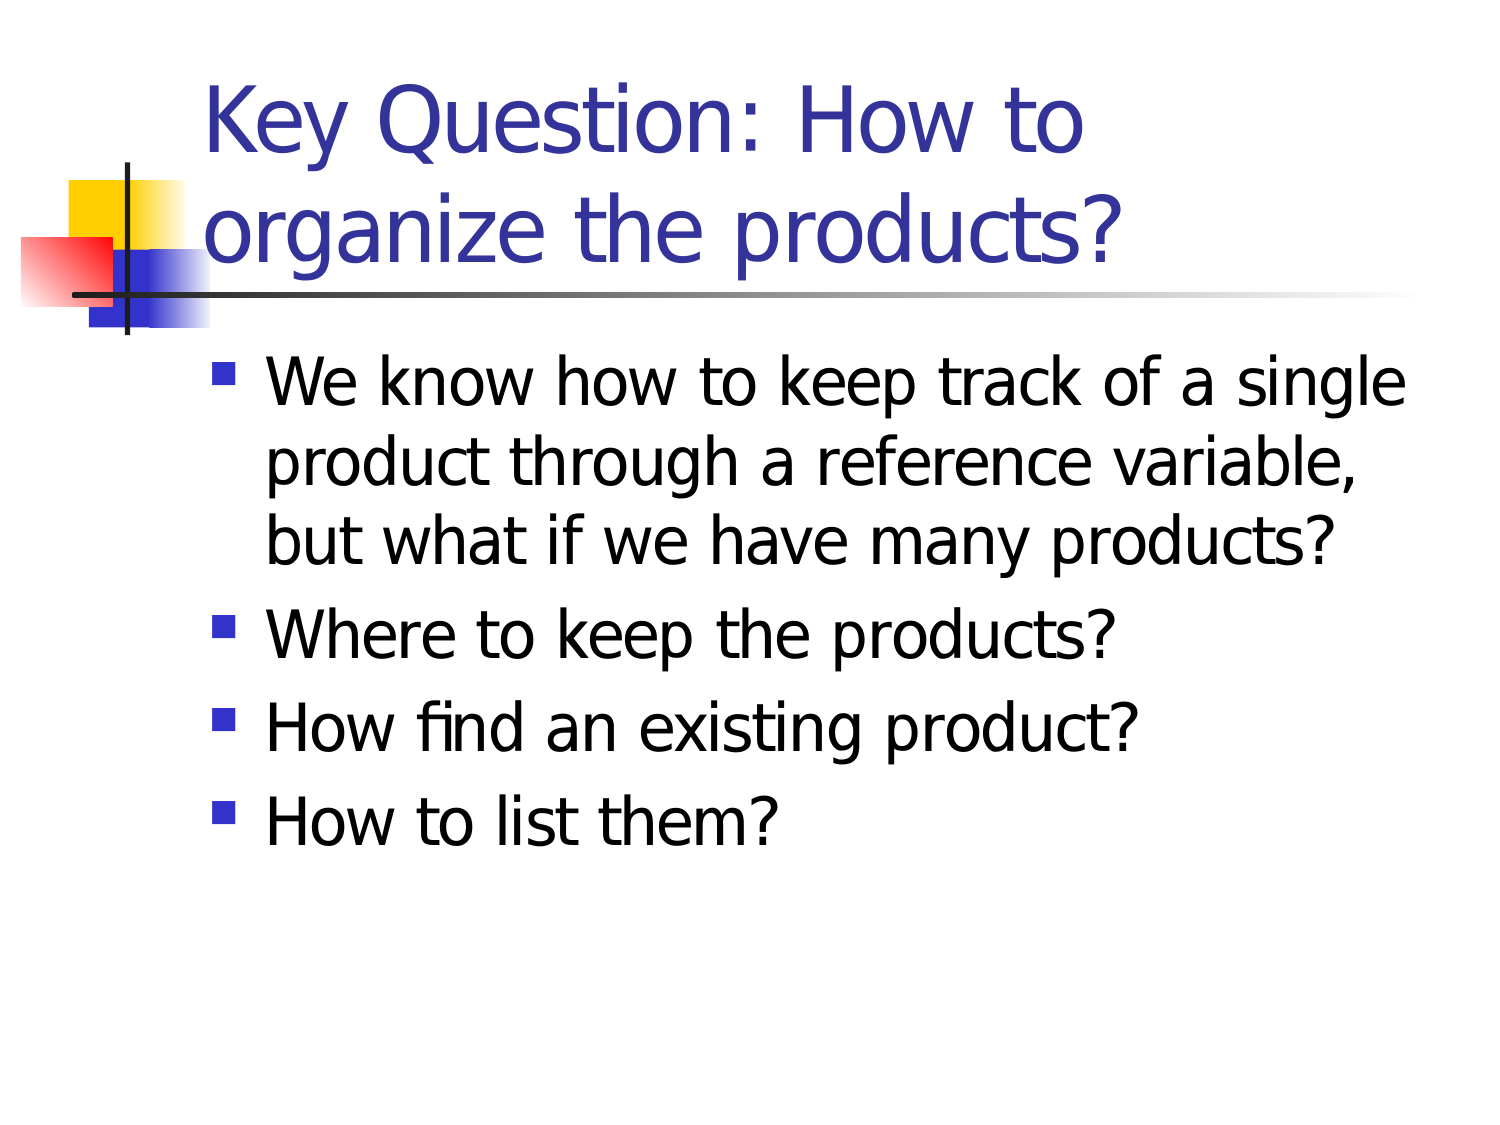

# Key Question: How to organize the products?
We know how to keep track of a single product through a reference variable, but what if we have many products?
Where to keep the products?
How find an existing product?
How to list them?